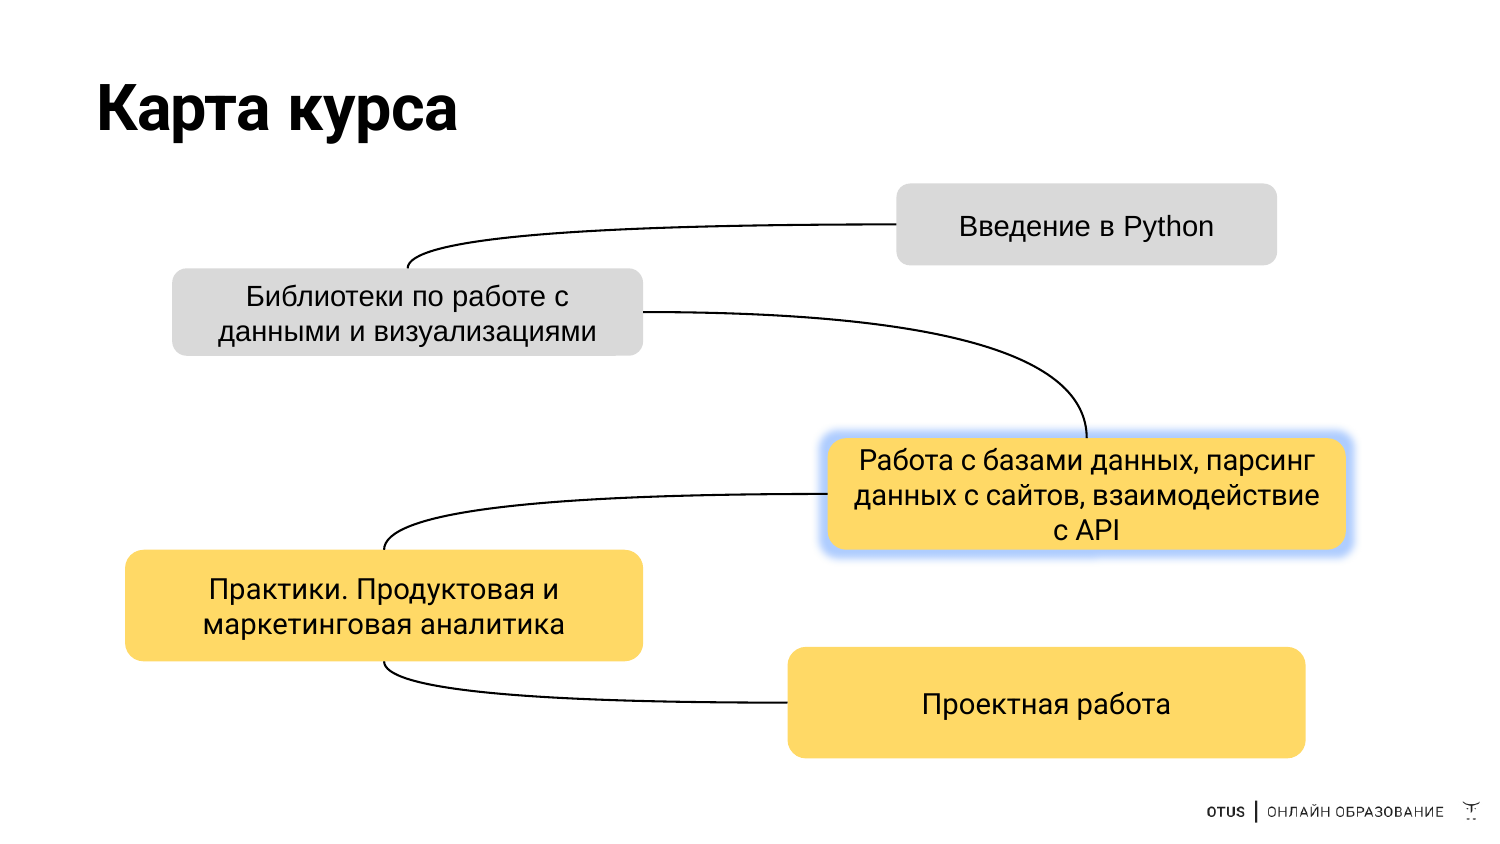

# Карта курса
Введение в Python
Библиотеки по работе с данными и визуализациями
Работа с базами данных, парсинг данных с сайтов, взаимодействие с API
Практики. Продуктовая и маркетинговая аналитика
Проектная работа